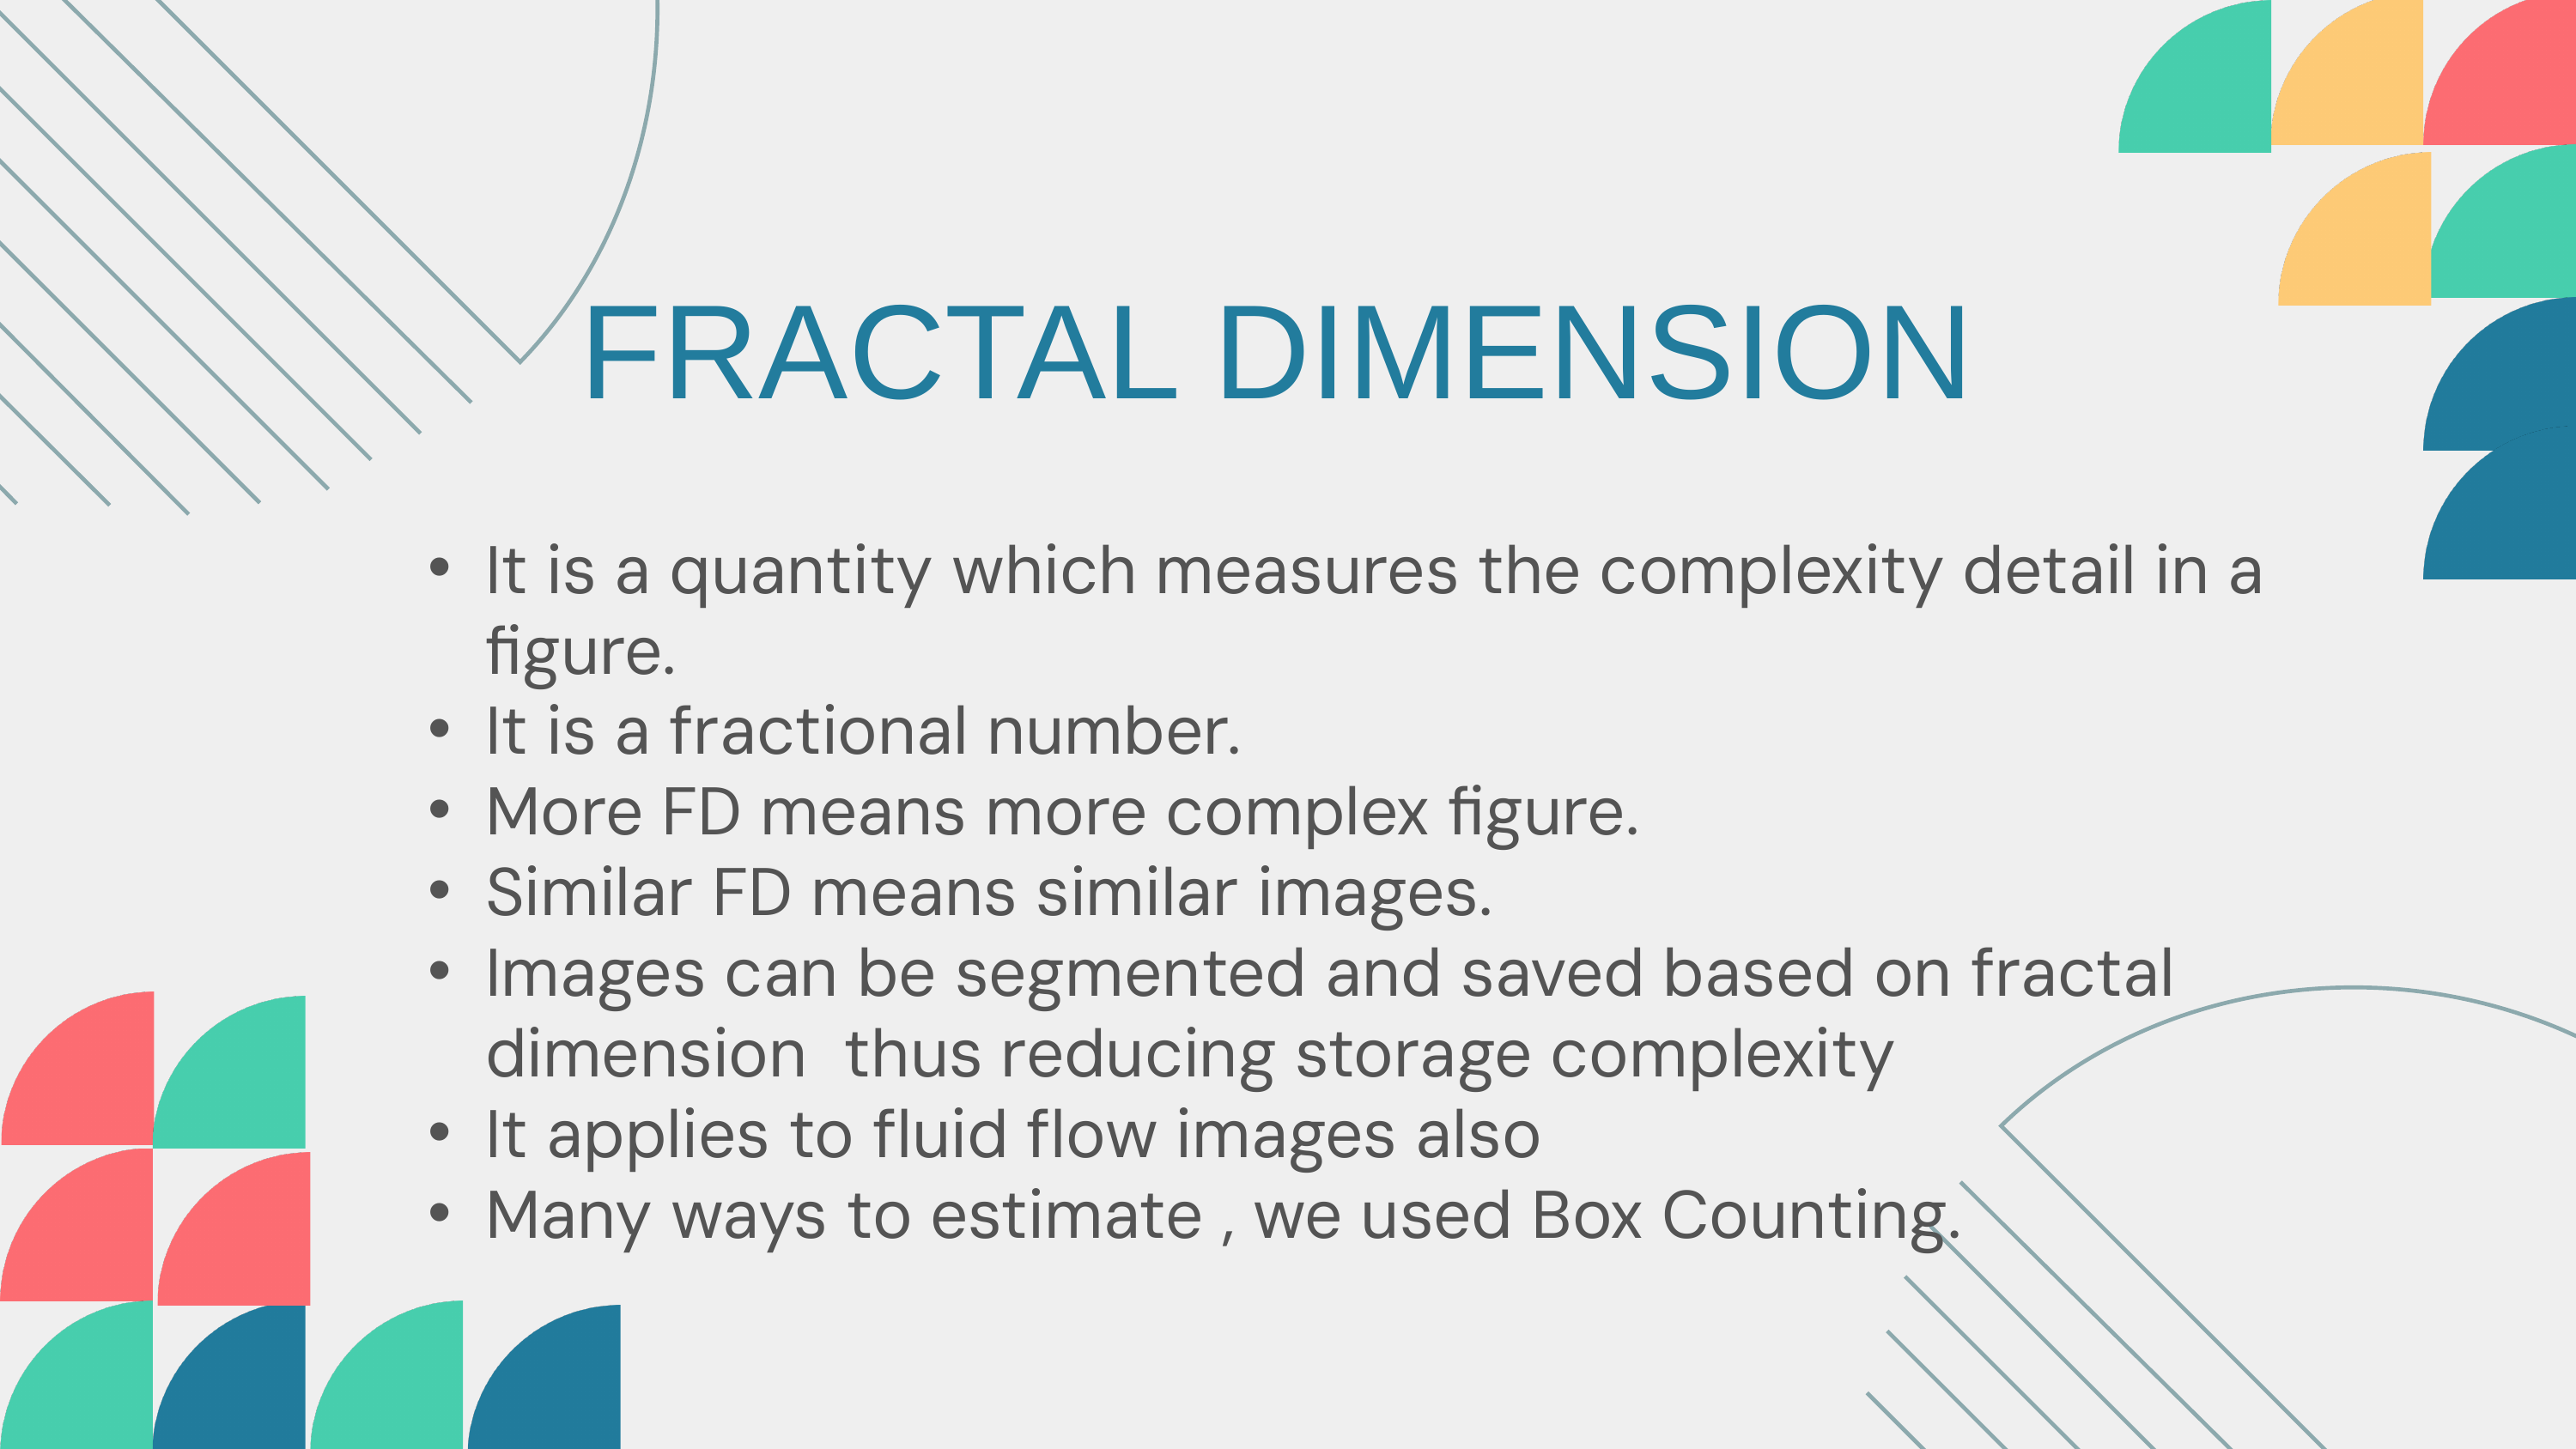

FRACTAL DIMENSION

It is a quantity which measures the complexity detail in a figure.
It is a fractional number.
More FD means more complex figure.
Similar FD means similar images.
Images can be segmented and saved based on fractal dimension  thus reducing storage complexity
It applies to fluid flow images also
Many ways to estimate , we used Box Counting.